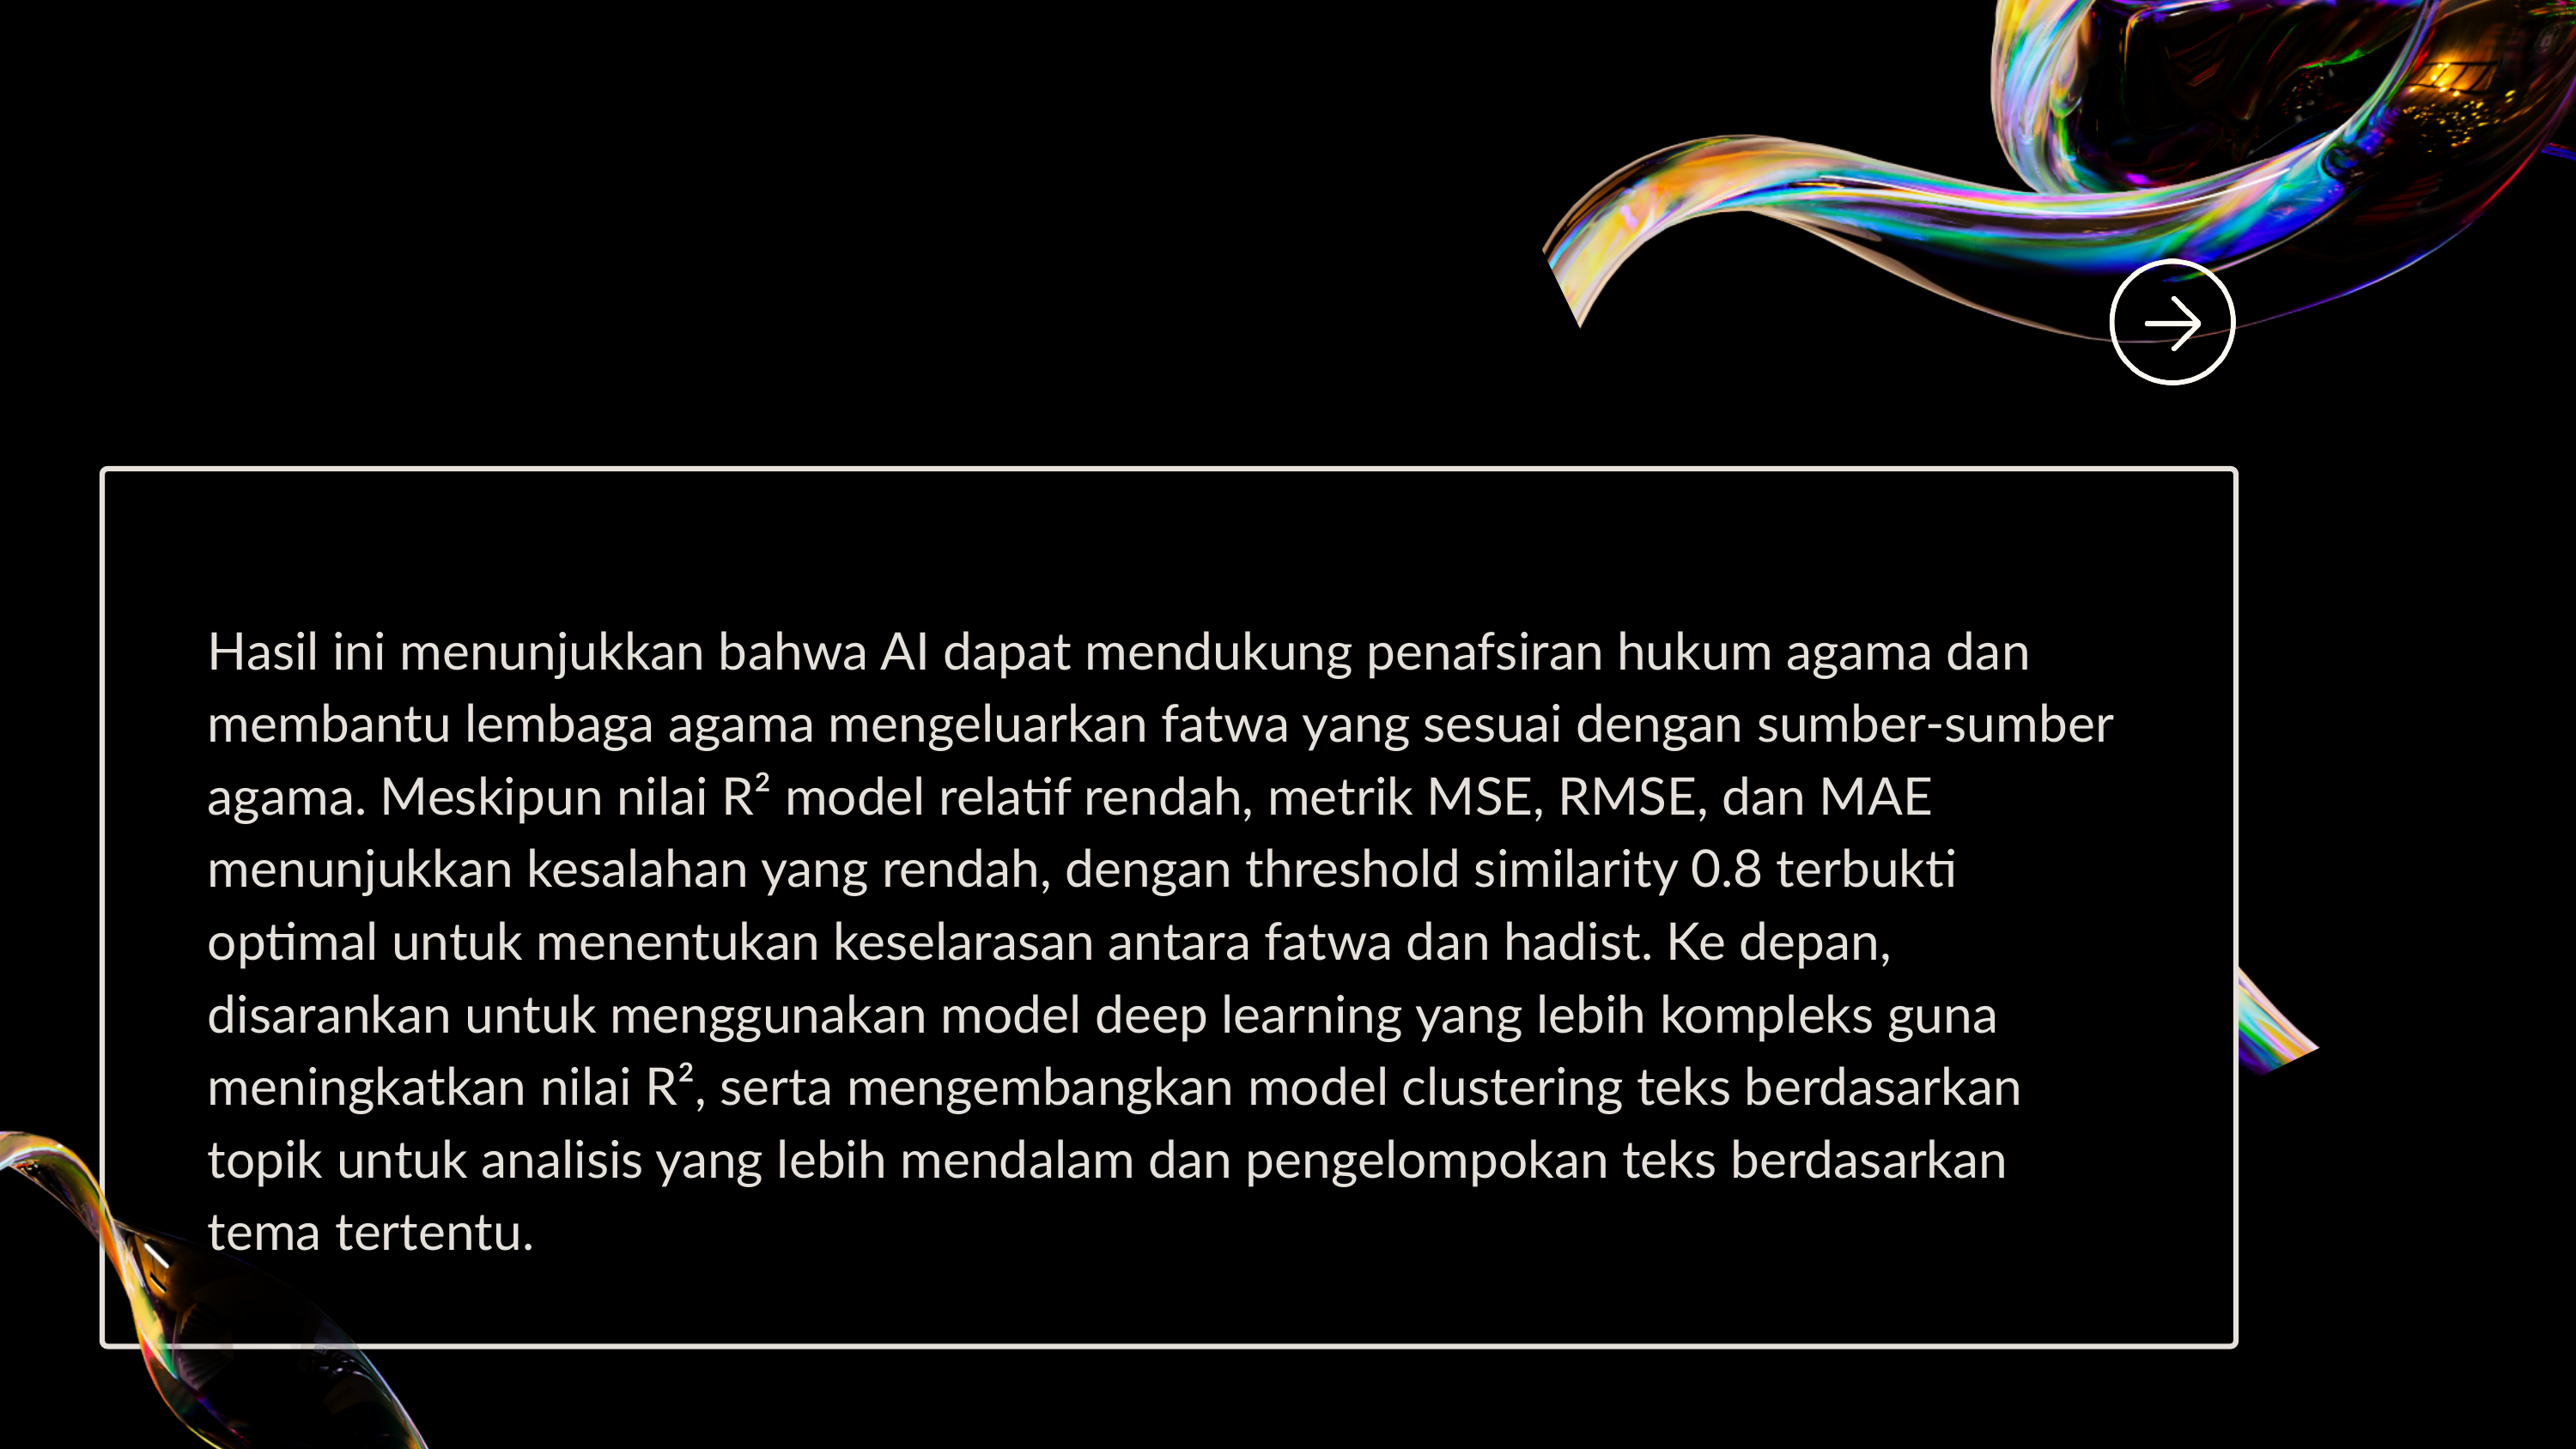

Hasil ini menunjukkan bahwa AI dapat mendukung penafsiran hukum agama dan membantu lembaga agama mengeluarkan fatwa yang sesuai dengan sumber-sumber agama. Meskipun nilai R² model relatif rendah, metrik MSE, RMSE, dan MAE menunjukkan kesalahan yang rendah, dengan threshold similarity 0.8 terbukti optimal untuk menentukan keselarasan antara fatwa dan hadist. Ke depan, disarankan untuk menggunakan model deep learning yang lebih kompleks guna meningkatkan nilai R², serta mengembangkan model clustering teks berdasarkan topik untuk analisis yang lebih mendalam dan pengelompokan teks berdasarkan tema tertentu.